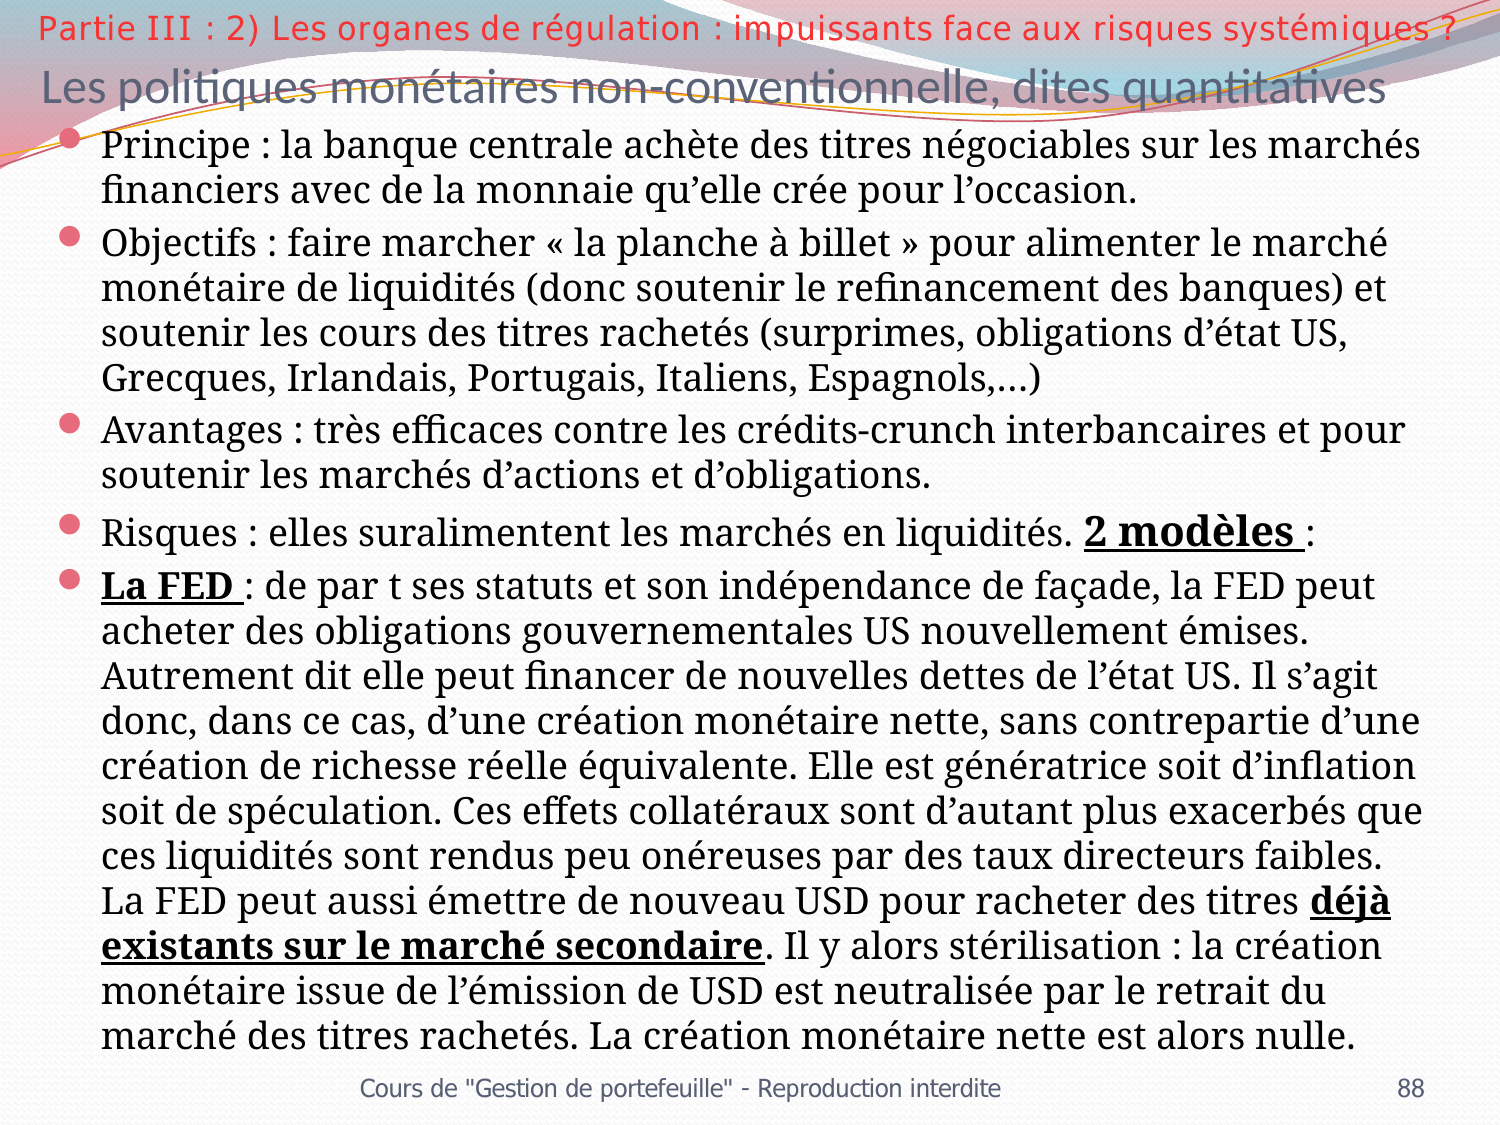

Partie III : 2) Les organes de régulation : impuissants face aux risques systémiques ?
# Les politiques monétaires non-conventionnelle, dites quantitatives
Principe : la banque centrale achète des titres négociables sur les marchés financiers avec de la monnaie qu’elle crée pour l’occasion.
Objectifs : faire marcher « la planche à billet » pour alimenter le marché monétaire de liquidités (donc soutenir le refinancement des banques) et soutenir les cours des titres rachetés (surprimes, obligations d’état US, Grecques, Irlandais, Portugais, Italiens, Espagnols,…)
Avantages : très efficaces contre les crédits-crunch interbancaires et pour soutenir les marchés d’actions et d’obligations.
Risques : elles suralimentent les marchés en liquidités. 2 modèles :
La FED : de par t ses statuts et son indépendance de façade, la FED peut acheter des obligations gouvernementales US nouvellement émises. Autrement dit elle peut financer de nouvelles dettes de l’état US. Il s’agit donc, dans ce cas, d’une création monétaire nette, sans contrepartie d’une création de richesse réelle équivalente. Elle est génératrice soit d’inflation soit de spéculation. Ces effets collatéraux sont d’autant plus exacerbés que ces liquidités sont rendus peu onéreuses par des taux directeurs faibles.
La FED peut aussi émettre de nouveau USD pour racheter des titres déjà existants sur le marché secondaire. Il y alors stérilisation : la création monétaire issue de l’émission de USD est neutralisée par le retrait du marché des titres rachetés. La création monétaire nette est alors nulle.
Cours de "Gestion de portefeuille" - Reproduction interdite
88